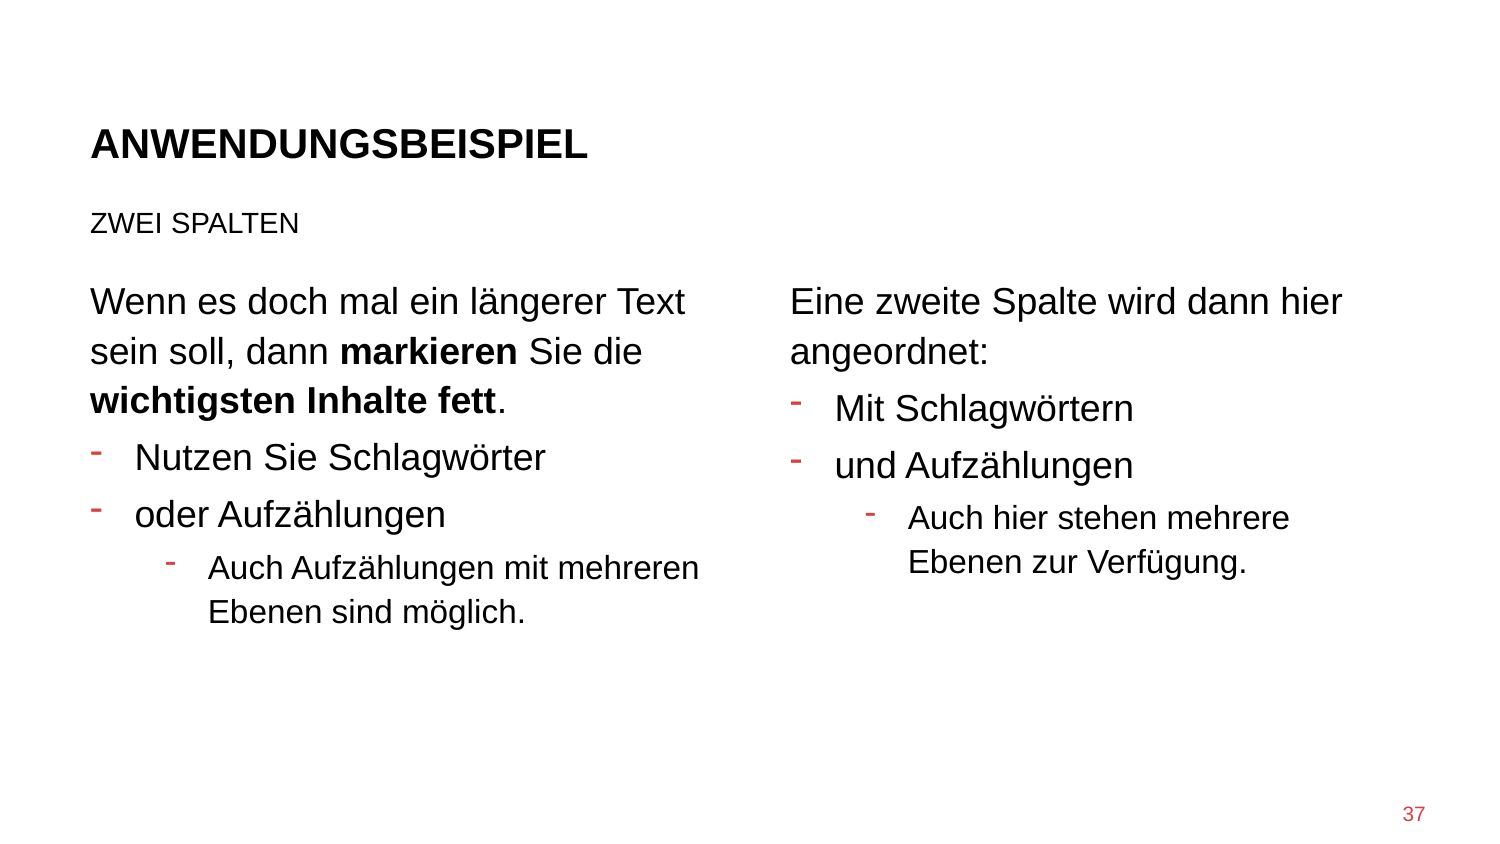

# Anwendungsbeispiel
ZWEI SPALTEN
Wenn es doch mal ein längerer Text sein soll, dann markieren Sie die wichtigsten Inhalte fett.
Nutzen Sie Schlagwörter
oder Aufzählungen
Auch Aufzählungen mit mehreren Ebenen sind möglich.

Eine zweite Spalte wird dann hier angeordnet:
Mit Schlagwörtern
und Aufzählungen
Auch hier stehen mehrere Ebenen zur Verfügung.

37